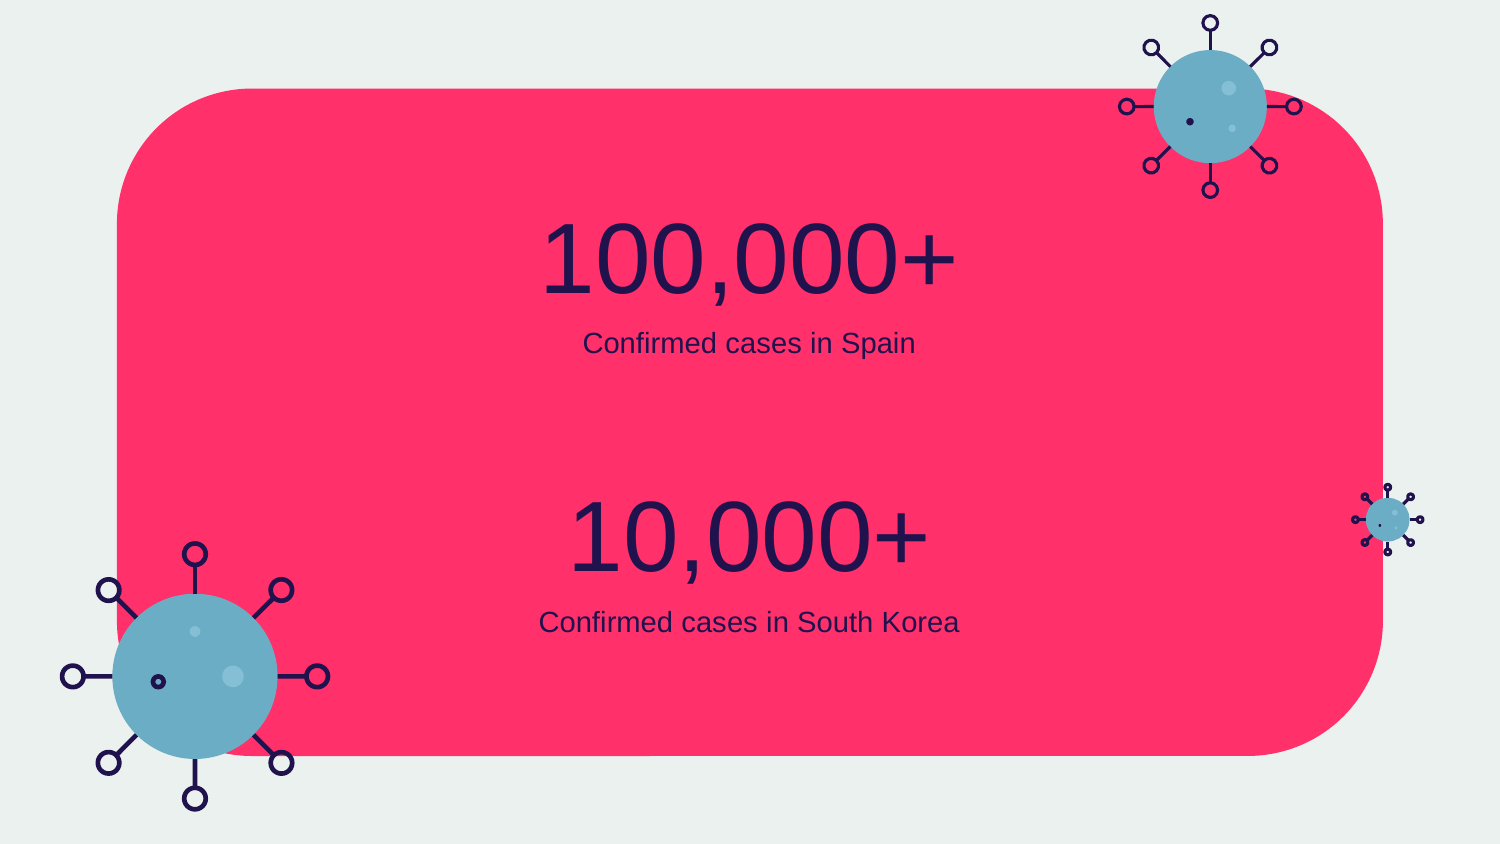

100,000+
Confirmed cases in Spain
# 10,000+

Confirmed cases in South Korea